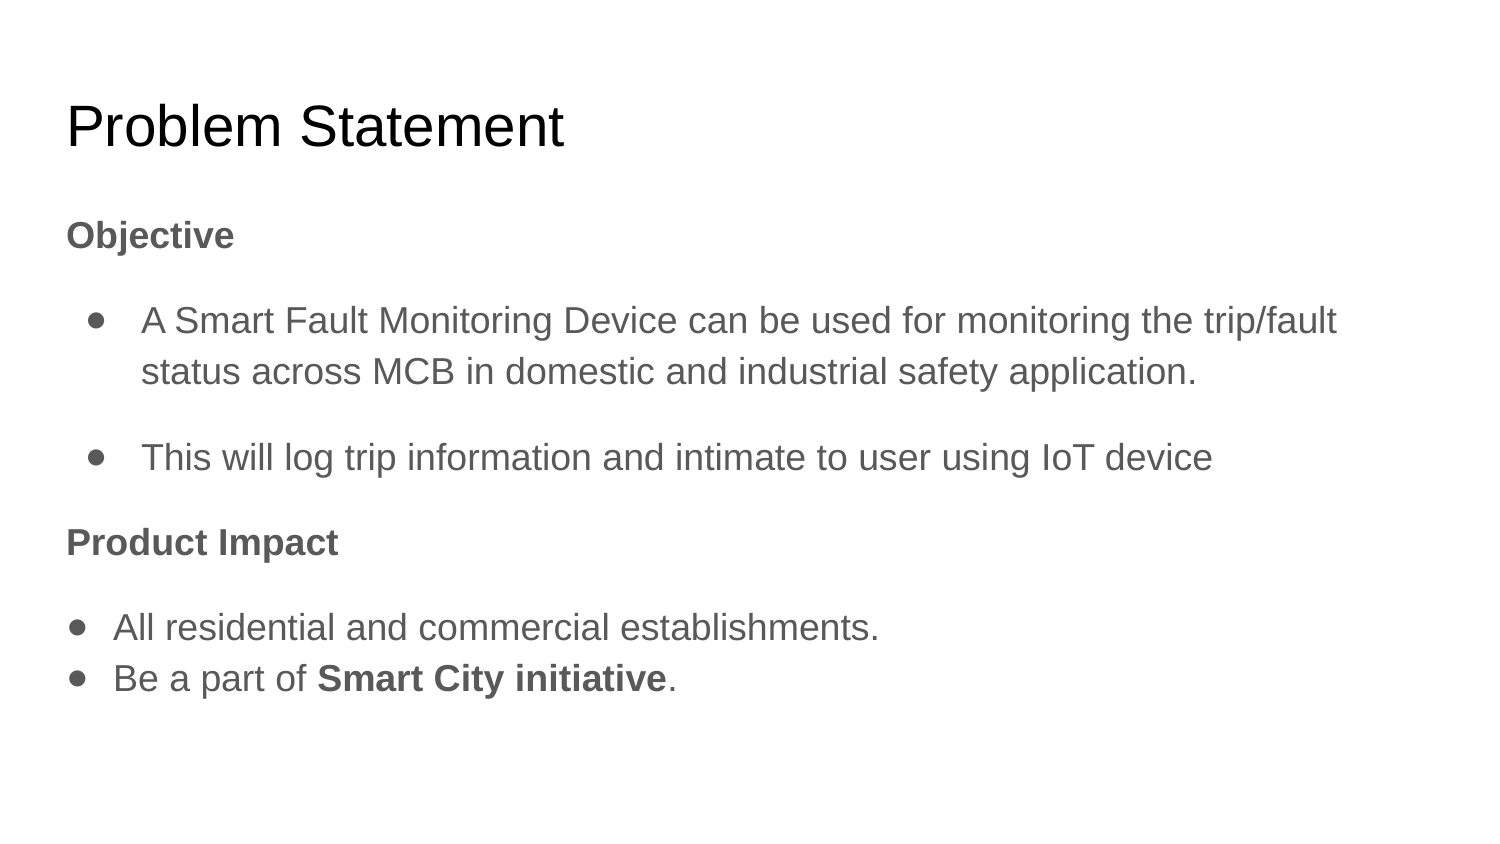

# Problem Statement
Objective
A Smart Fault Monitoring Device can be used for monitoring the trip/fault status across MCB in domestic and industrial safety application.
This will log trip information and intimate to user using IoT device
Product Impact
All residential and commercial establishments.
Be a part of Smart City initiative.